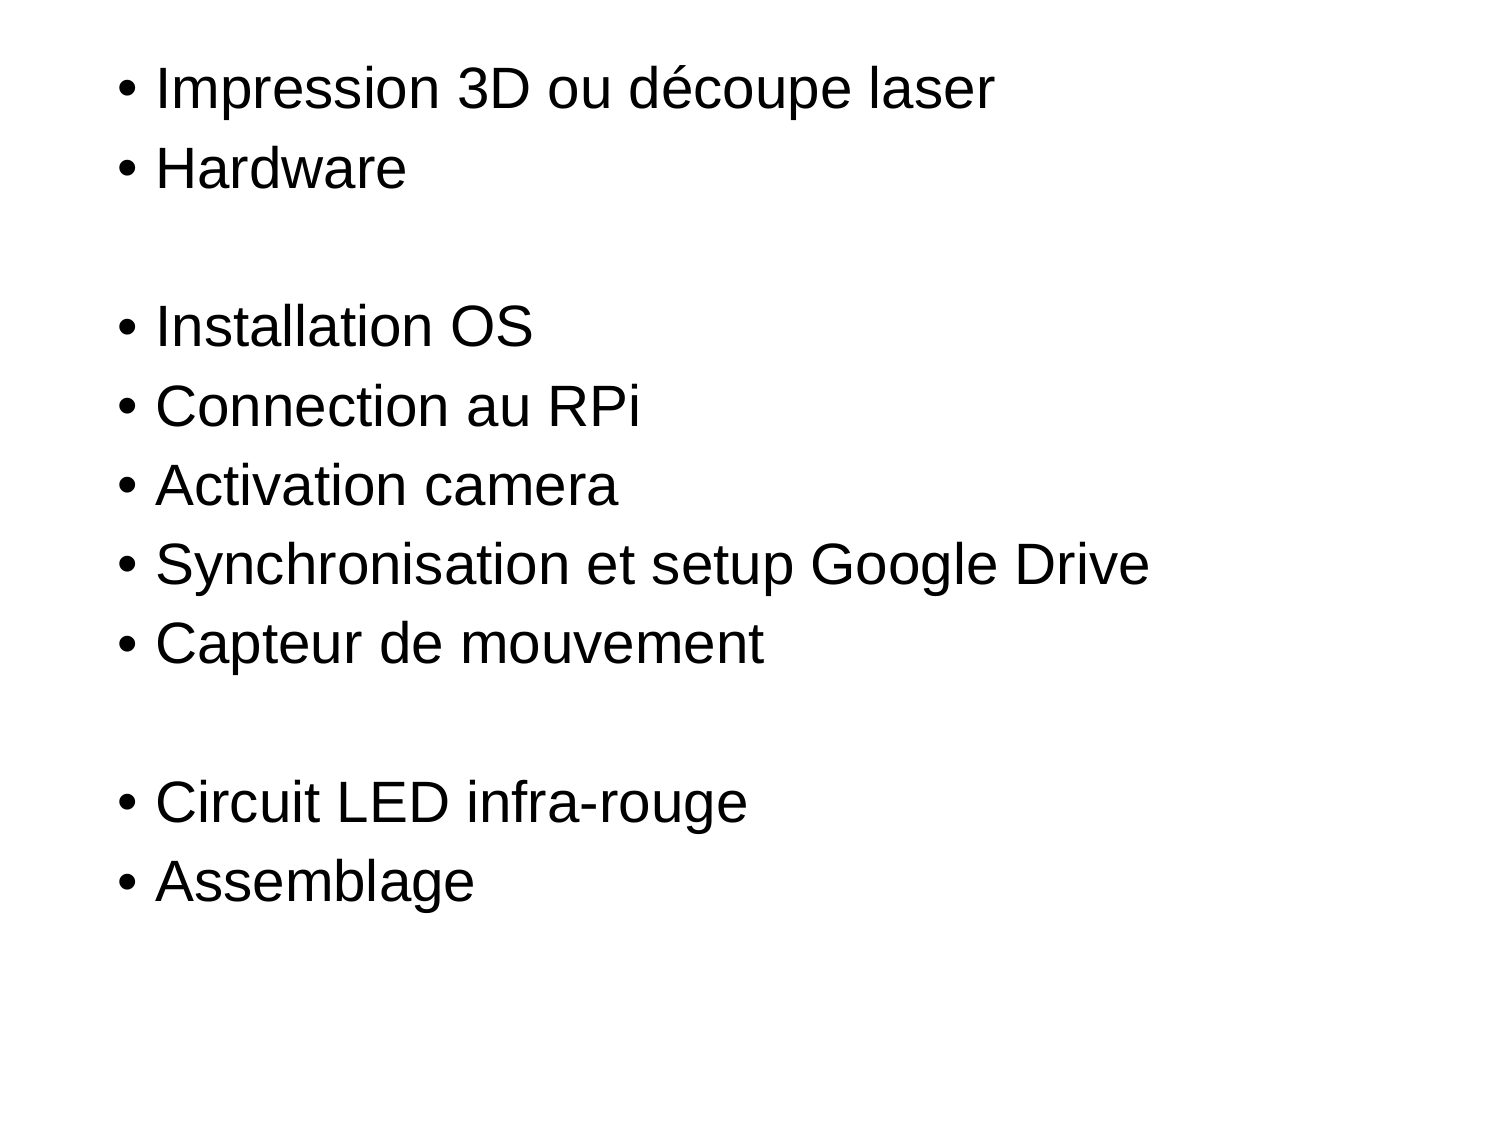

Impression 3D ou découpe laser
Hardware

Installation OS
Connection au RPi
Activation camera
Synchronisation et setup Google Drive
Capteur de mouvement

Circuit LED infra-rouge
Assemblage